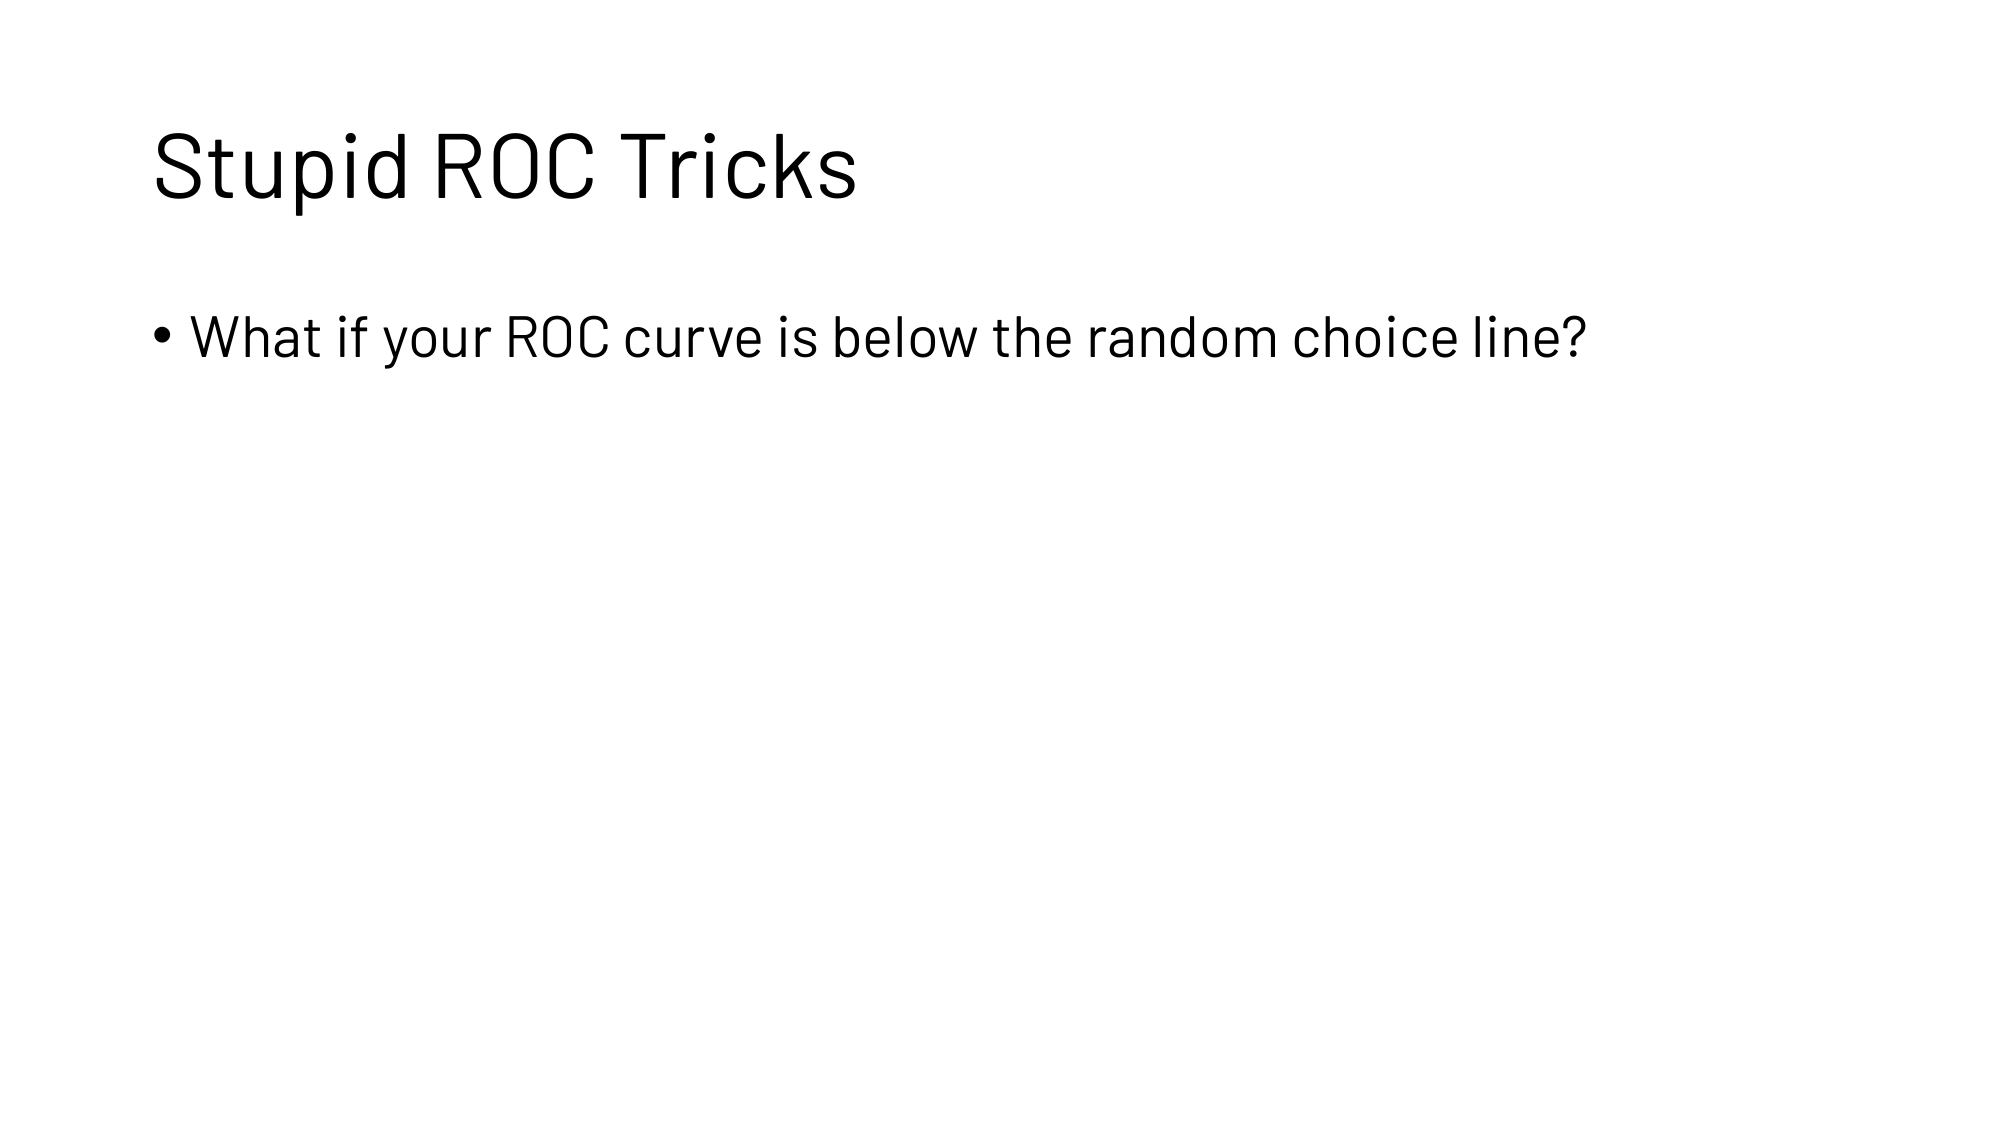

# Stupid ROC Tricks
What if your ROC curve is below the random choice line?